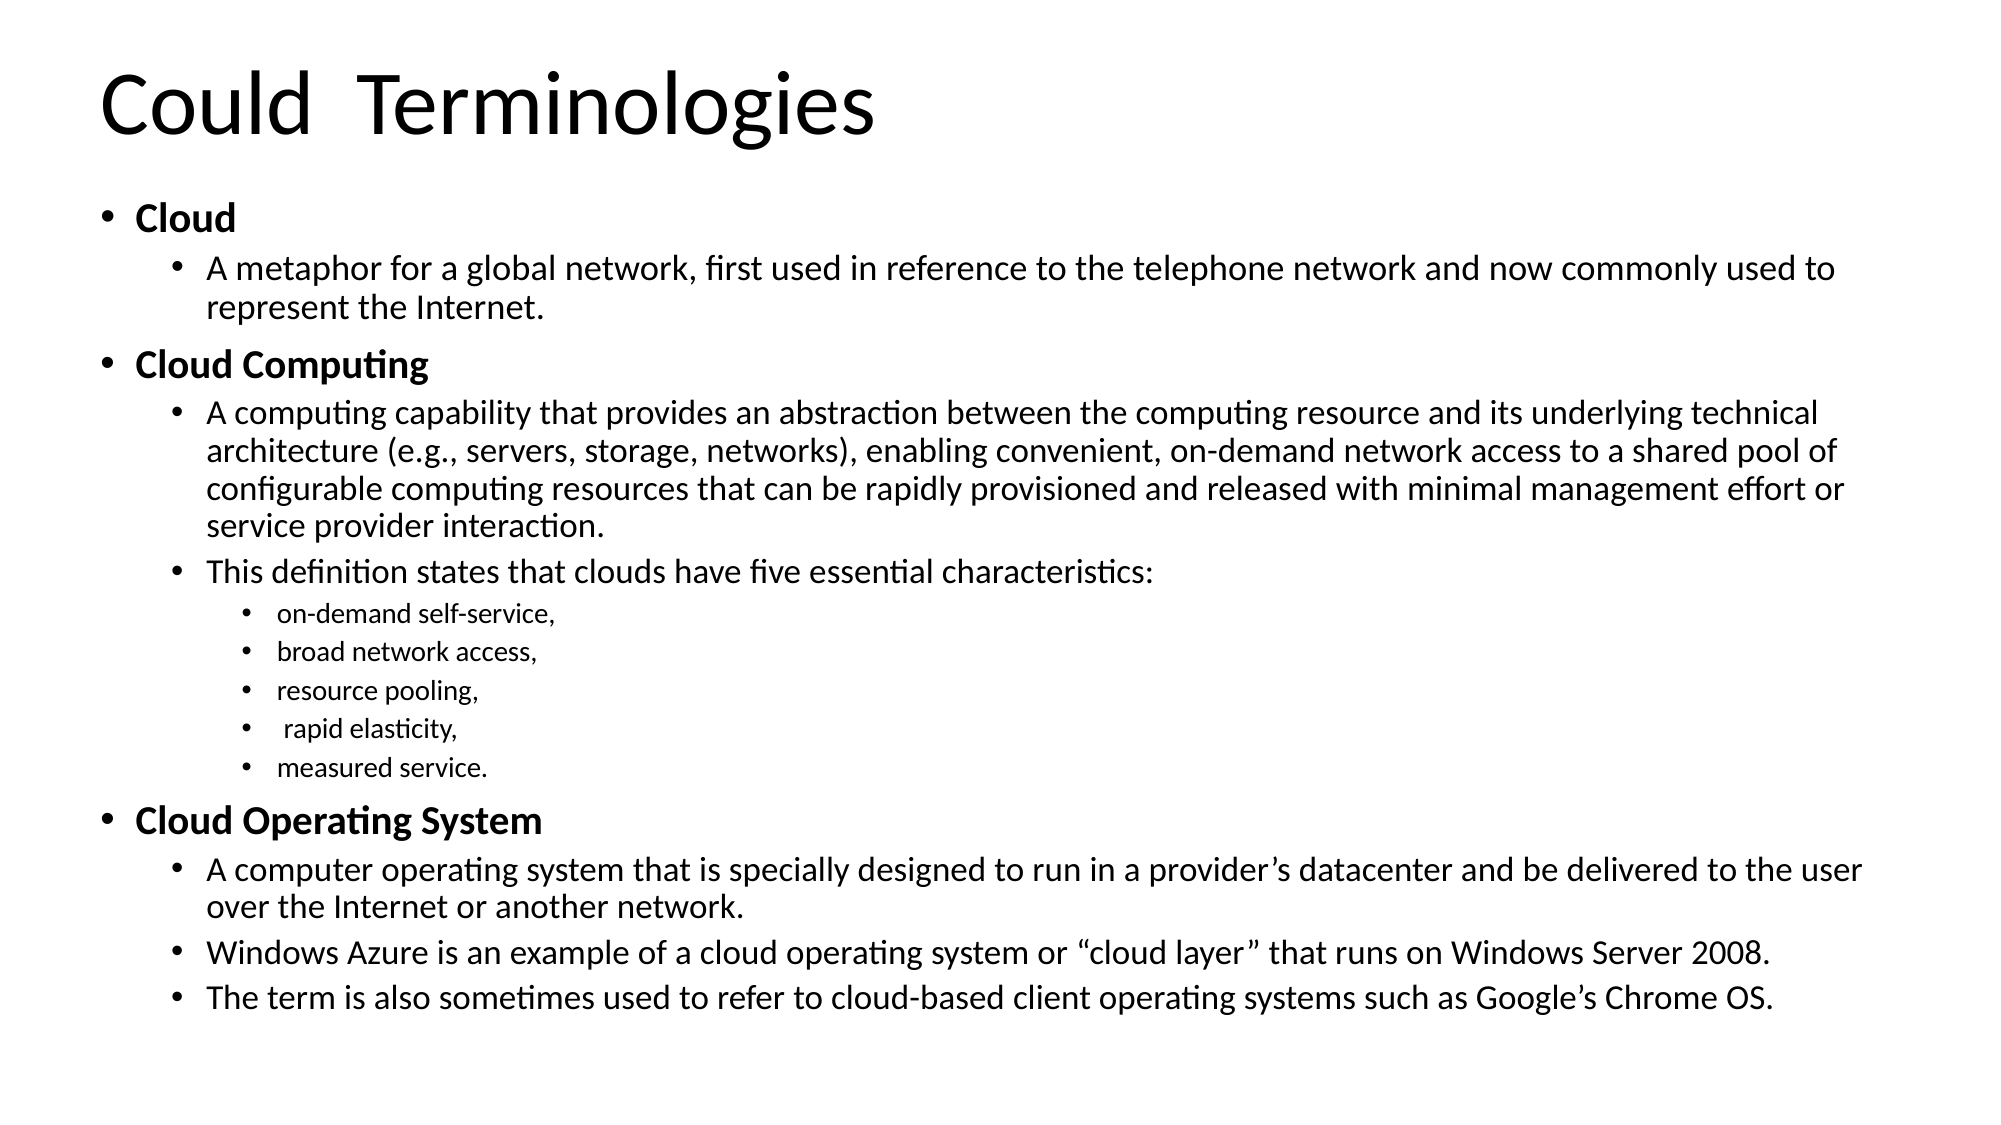

# Could  Terminologies
Cloud
A metaphor for a global network, first used in reference to the telephone network and now commonly used to represent the Internet.
Cloud Computing
A computing capability that provides an abstraction between the computing resource and its underlying technical architecture (e.g., servers, storage, networks), enabling convenient, on-demand network access to a shared pool of configurable computing resources that can be rapidly provisioned and released with minimal management effort or service provider interaction.
This definition states that clouds have five essential characteristics:
on-demand self-service,
broad network access,
resource pooling,
 rapid elasticity,
measured service.
Cloud Operating System
A computer operating system that is specially designed to run in a provider’s datacenter and be delivered to the user over the Internet or another network.
Windows Azure is an example of a cloud operating system or “cloud layer” that runs on Windows Server 2008.
The term is also sometimes used to refer to cloud-based client operating systems such as Google’s Chrome OS.